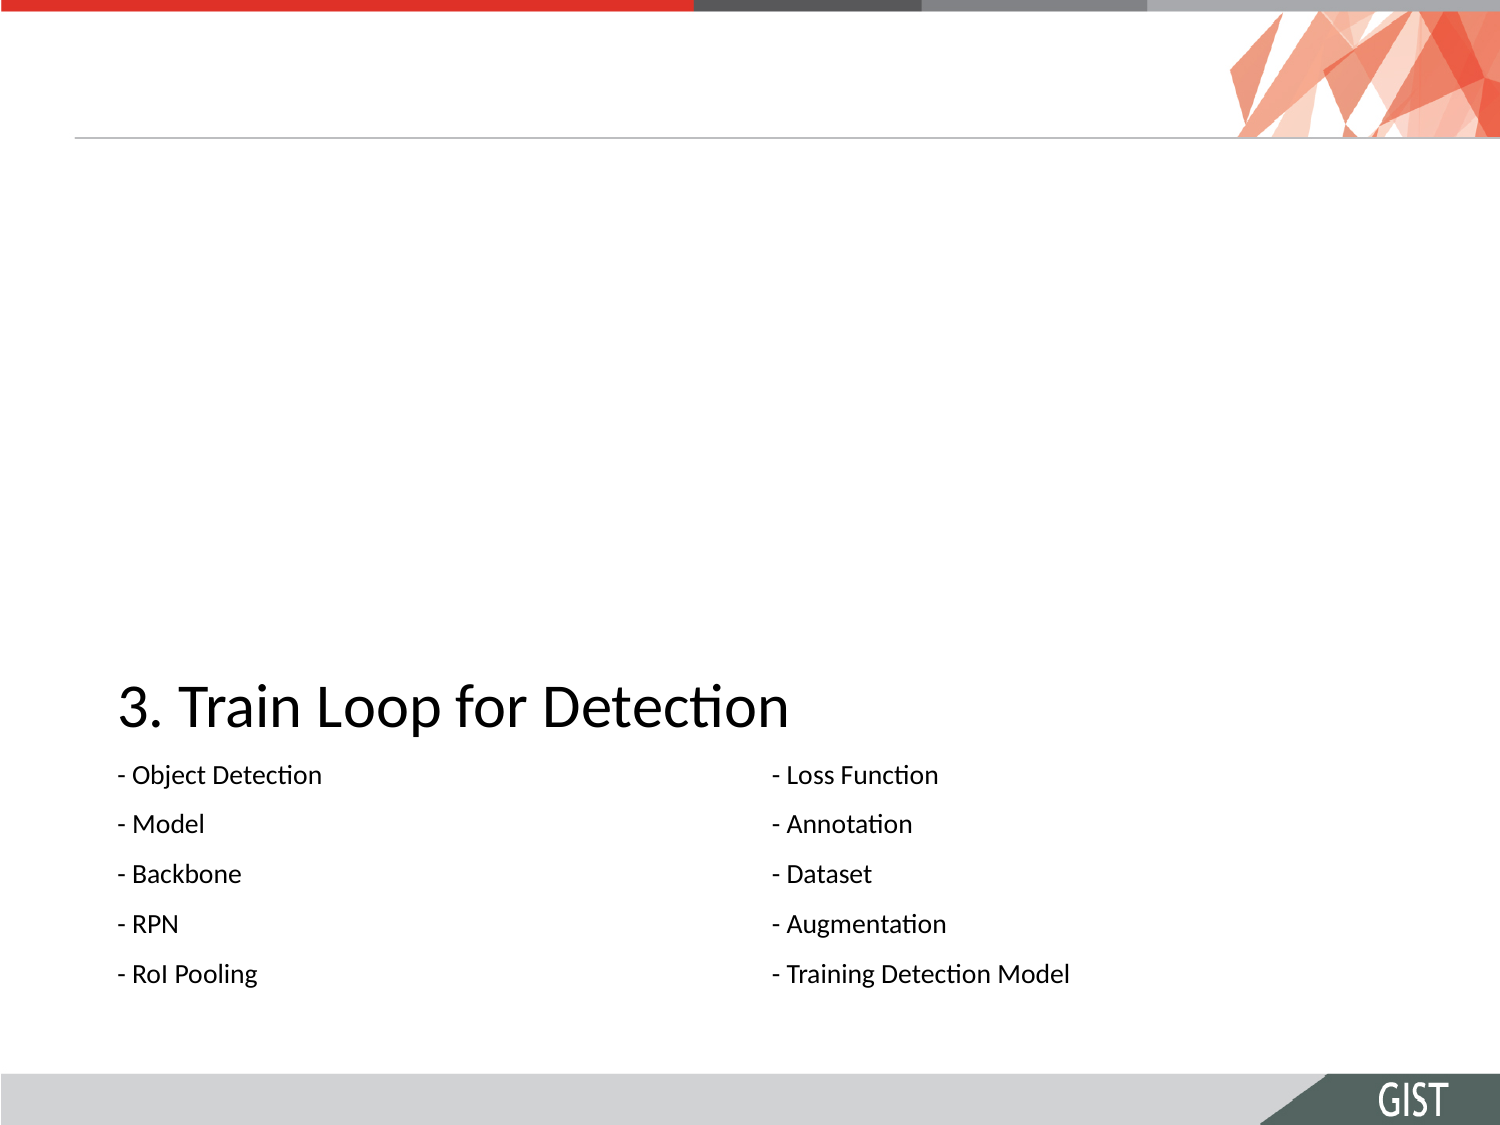

# 3. Train Loop for Detection
- Object Detection
- Model
- Backbone
- RPN
- RoI Pooling
- Loss Function
- Annotation
- Dataset
- Augmentation
- Training Detection Model